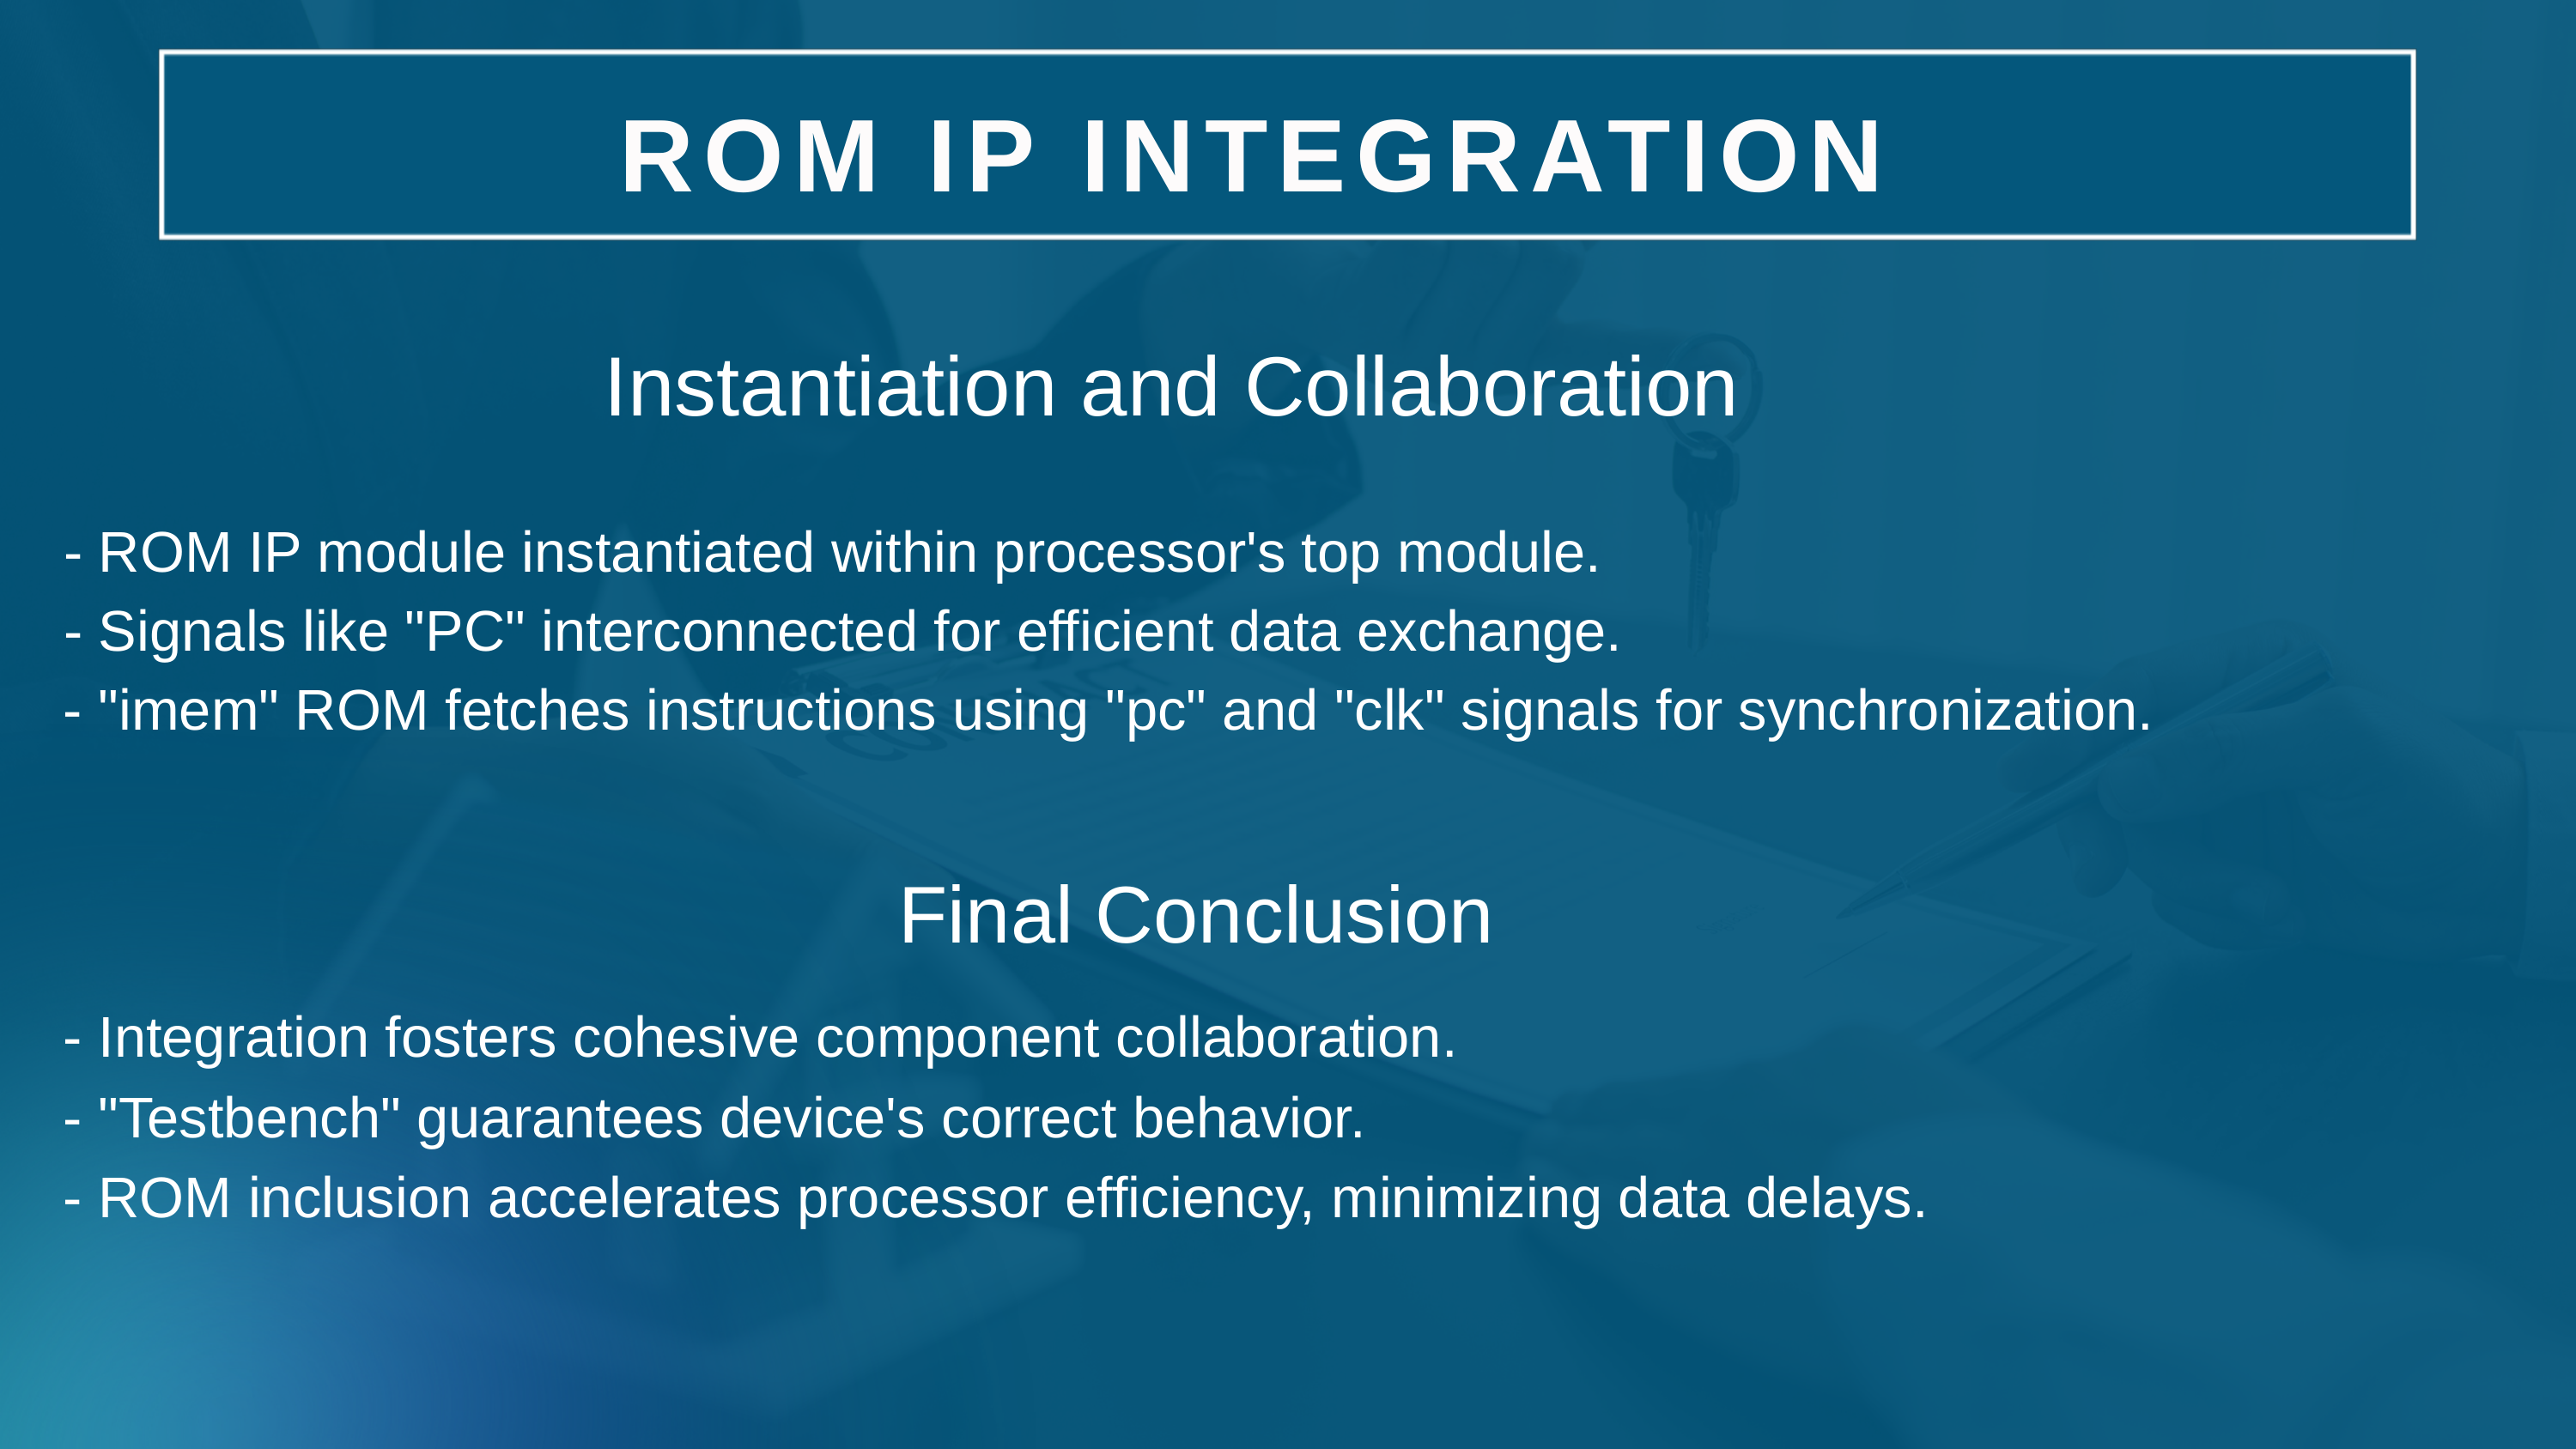

ROM IP INTEGRATION
Instantiation and Collaboration
- ROM IP module instantiated within processor's top module.
- Signals like "PC" interconnected for efficient data exchange.
- "imem" ROM fetches instructions using "pc" and "clk" signals for synchronization.

Final Conclusion
- Integration fosters cohesive component collaboration.
- "Testbench" guarantees device's correct behavior.
- ROM inclusion accelerates processor efficiency, minimizing data delays.